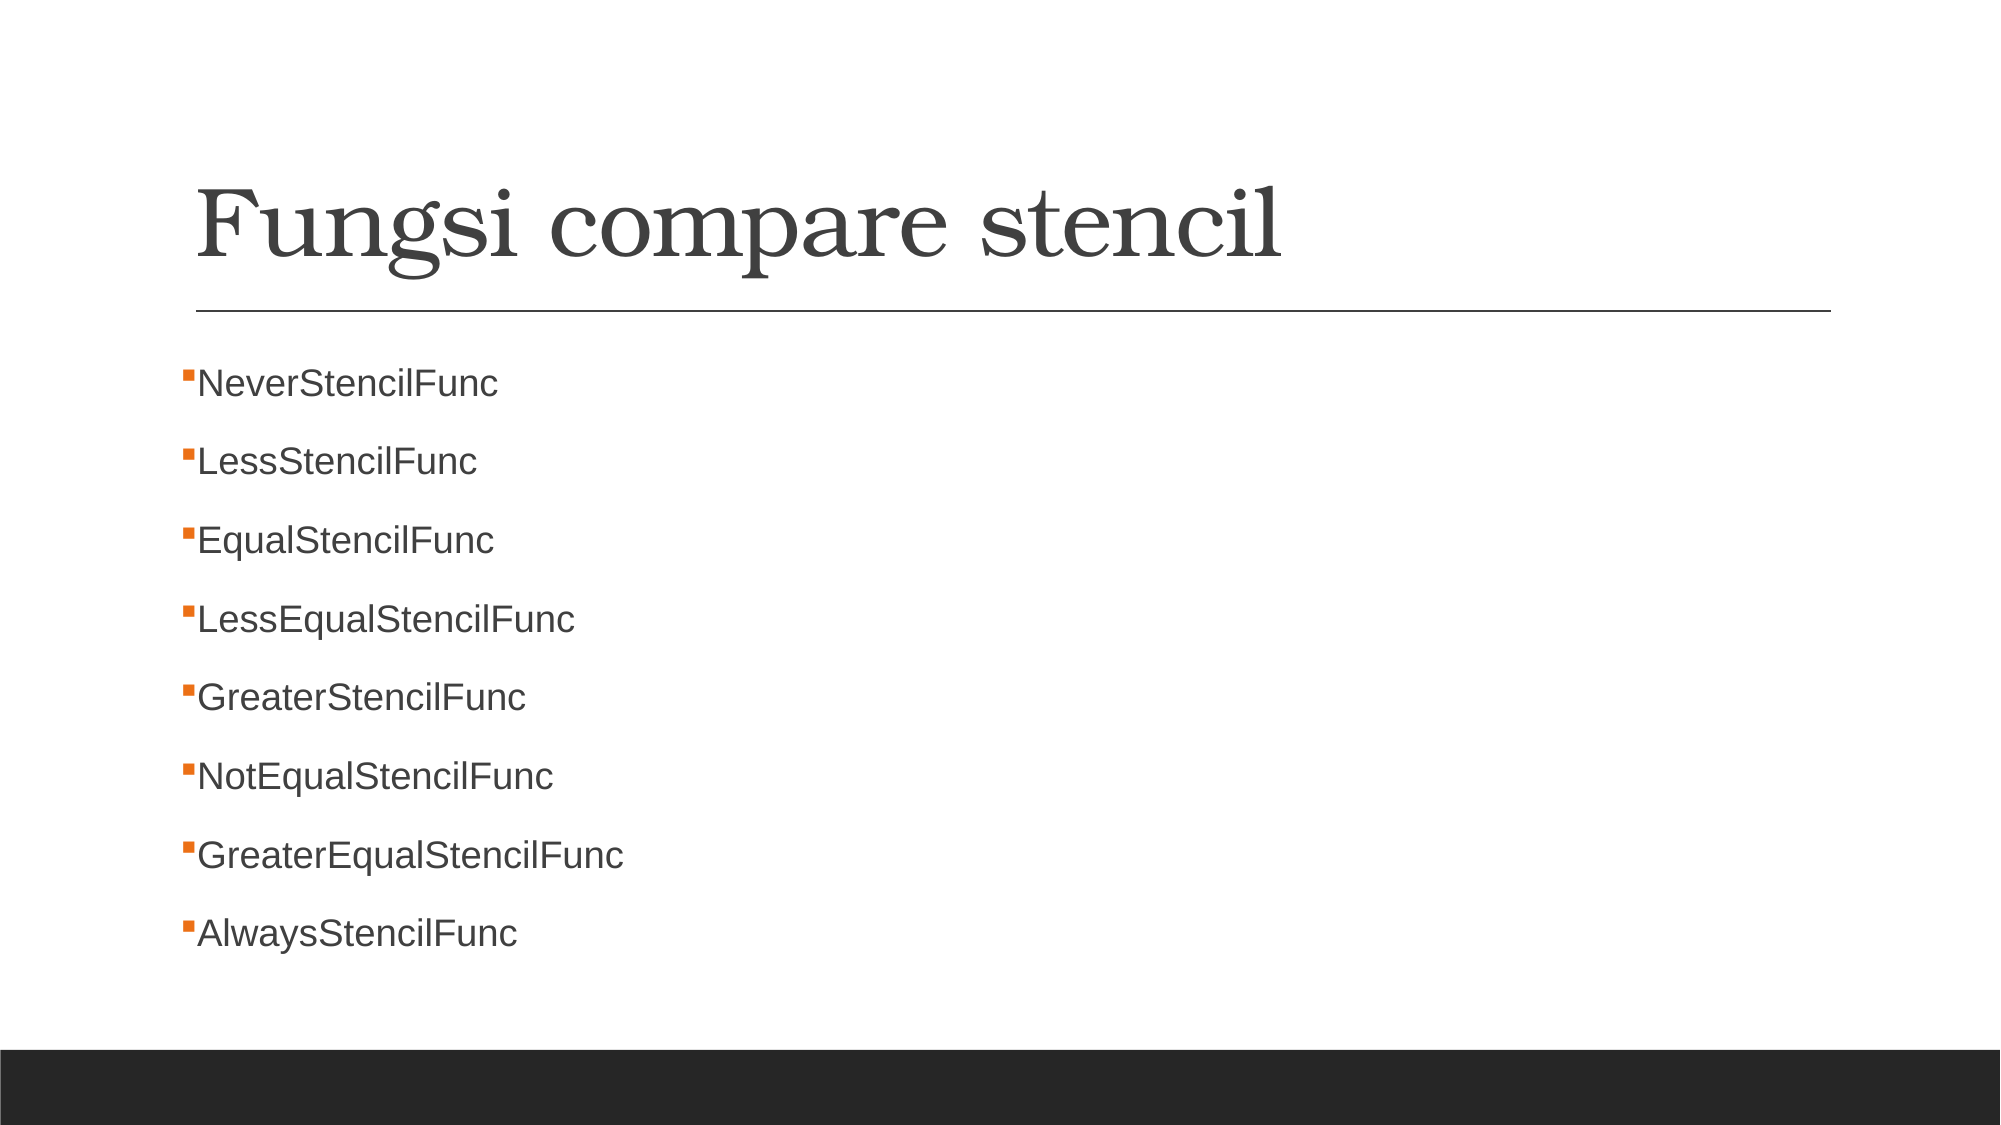

# Fungsi compare stencil
NeverStencilFunc
LessStencilFunc
EqualStencilFunc
LessEqualStencilFunc
GreaterStencilFunc
NotEqualStencilFunc
GreaterEqualStencilFunc
AlwaysStencilFunc